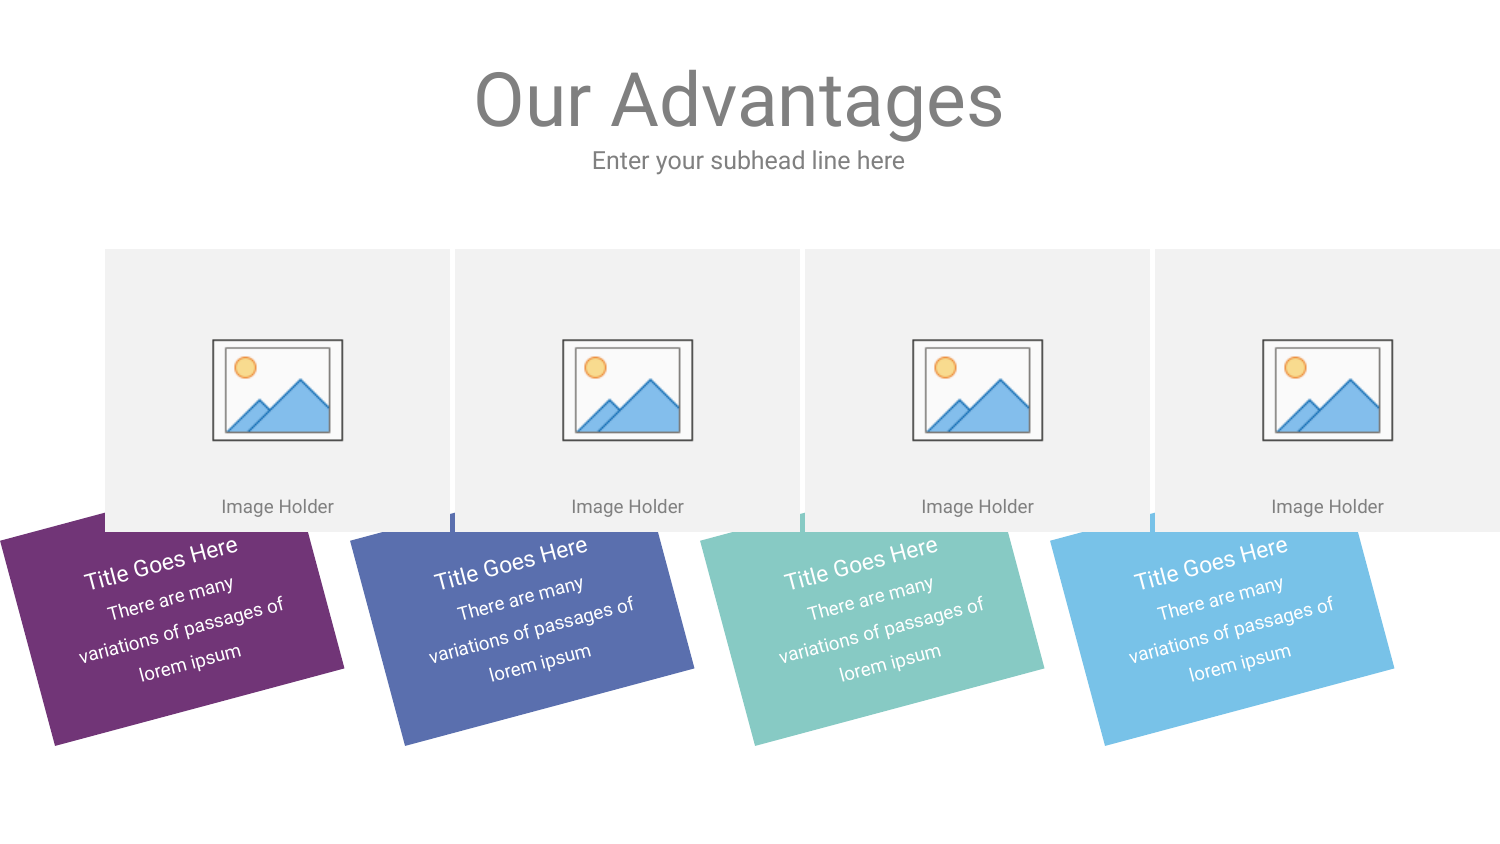

# Our Advantages
Enter your subhead line here

Title Goes Here
There are many
 variations of passages of
 lorem ipsum
Title Goes Here
There are many
 variations of passages of
 lorem ipsum
Title Goes Here
There are many
 variations of passages of
 lorem ipsum
Title Goes Here
There are many
 variations of passages of
 lorem ipsum